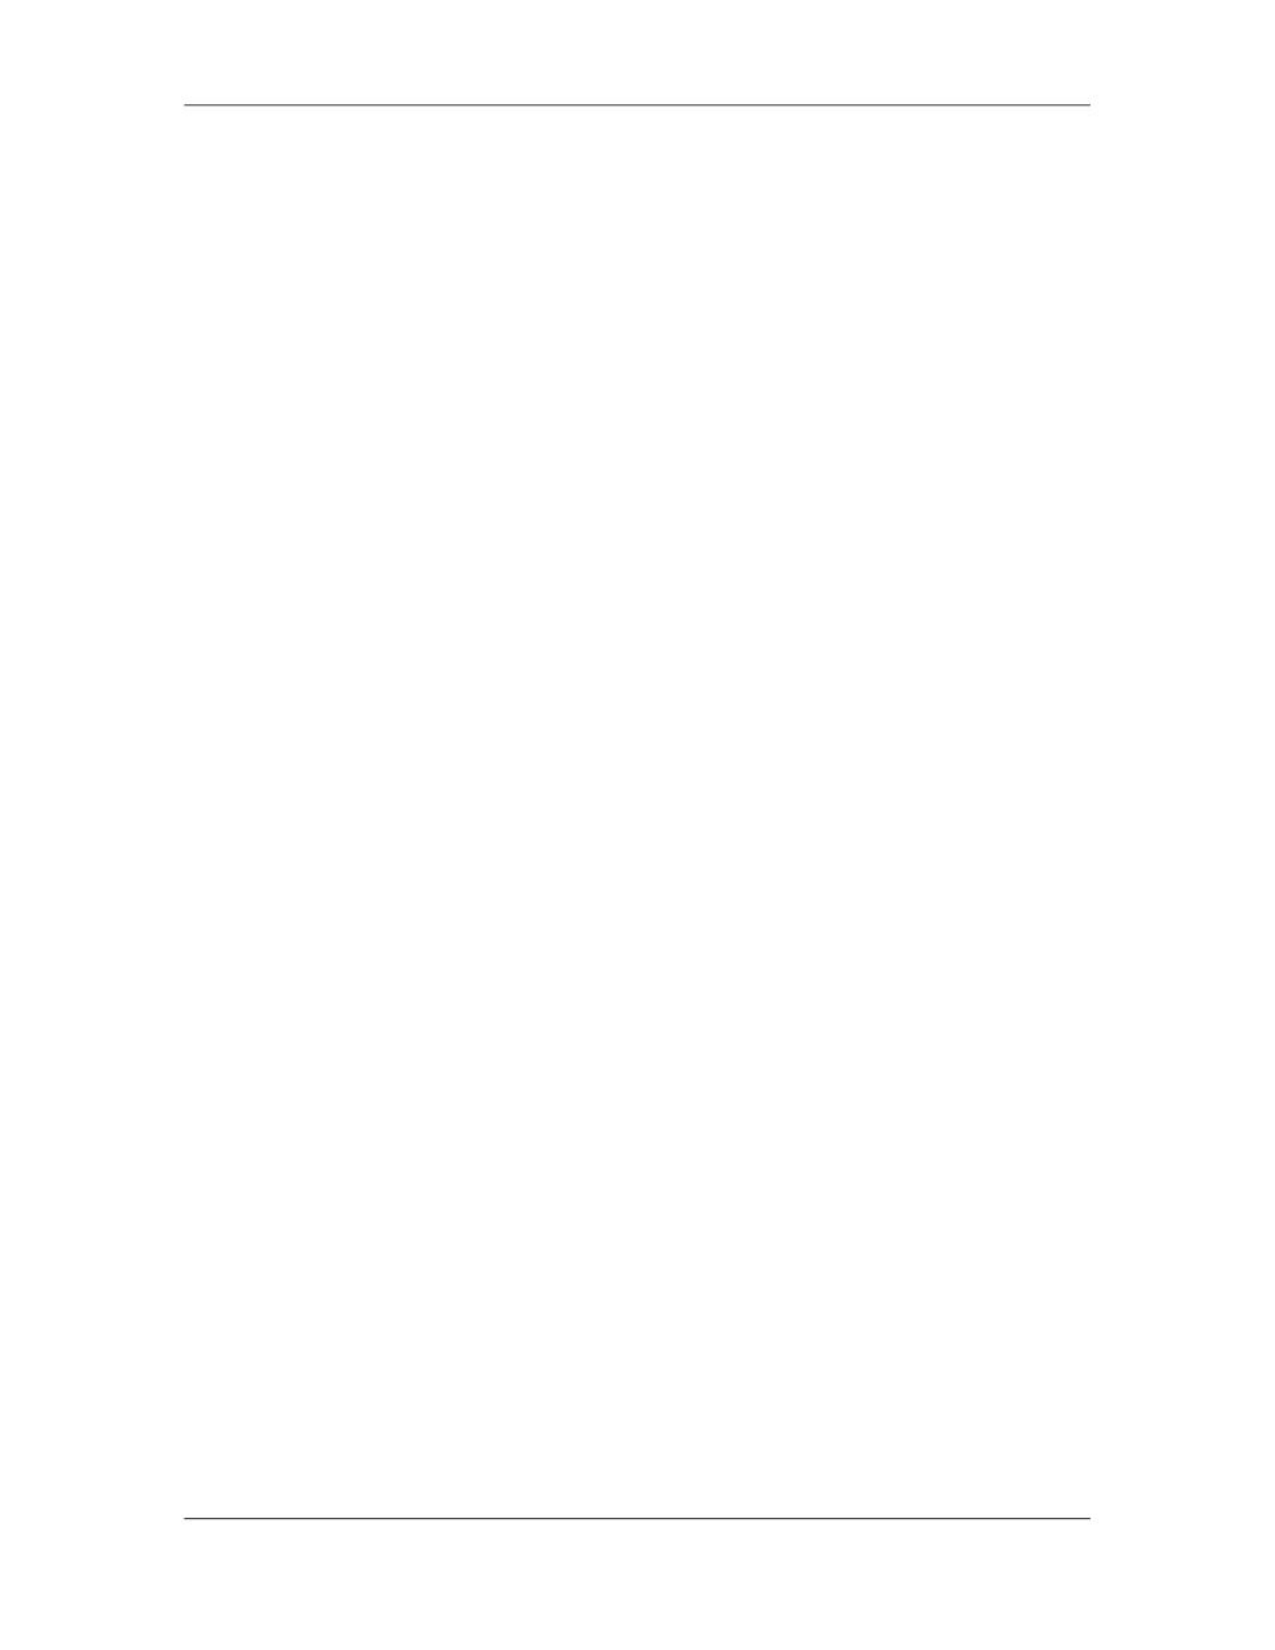

Software Project Management (CS615)

																																																																																																																																														A market demand (e.g., an oil company authorizes a project to build a
																																																																																																																																														new refinery in response to chronic gasoline shortages)

																																																																																																																																														A business need (e.g., a training company authorizes a project to create a
																																																																																																																																														new course in order to increase its revenues)

																																																																																																																																														A customer request (e.g., an electric utility authorizes a project to build a
																																																																																																																																														new substation to serve a new industrial park)

																																																																																																																																														A technological advance (e.g., an electronics firm authorizes a new
																																																																																																																																														project to develop a new generation of video game player after the

																																																																																																																																														introduction of the corresponding new game format)
																																																																																																																																														A legal requirement (e.g., a paint manufacturer authorizes a project to

																																																																																																																																														establish guidelines for the handling of a new toxic material).

																																																																																																									No project ever goes 100% as planned, so project managers must learn to adapt to
																																																																																																									change. There are many things that can go wrong with project management.

																																																																																																									These are commonly called barriers. Here are some possible barriers:

																																																																																																																															1.							Poor Communication

																																																																																																																																																													– 						Many times a project may fail because the project team does not

																																																																																																																																																																												know exactly what to get done or what's already been done.

																																																																																																																															2.							Disagreement

																																																																																																																																																													– 						Project must meet all elements in a contract.
																																																																																																																																																													– 						Customer and project manager must agree on numerous

																																																																																																																																																																												elements.
																																																																																																																																																													– 						Failure to comply with standards and regulations.
																																																																																																																																																													– 						Inclement weather.
																																																																																																																																																													– 						Union strikes.

																																																																																																																																																													– 						Personality conflicts.

																																																																																																																																																													– 						Poor management

																																																																																																																															3.							Poorly defined project goals

																																																																											1.14           Trade-Off Triangle

																																																																																																																								Good project management deals with three factors: time, cost and
																																																																																																																								performance.

																																																																																																																								Projects are successful if they are completed on time, within budget, and to
																																																																																																																								performance requirements. In order to bring the many components of a large

																																																																																																																								project into control there is a large toolkit of techniques, methodologies, and

																																																																																																																								tools.

																																																																																								                                                                                                                                 28

																																																																																																																																																																																						© Copyright Virtual University of Pakistan